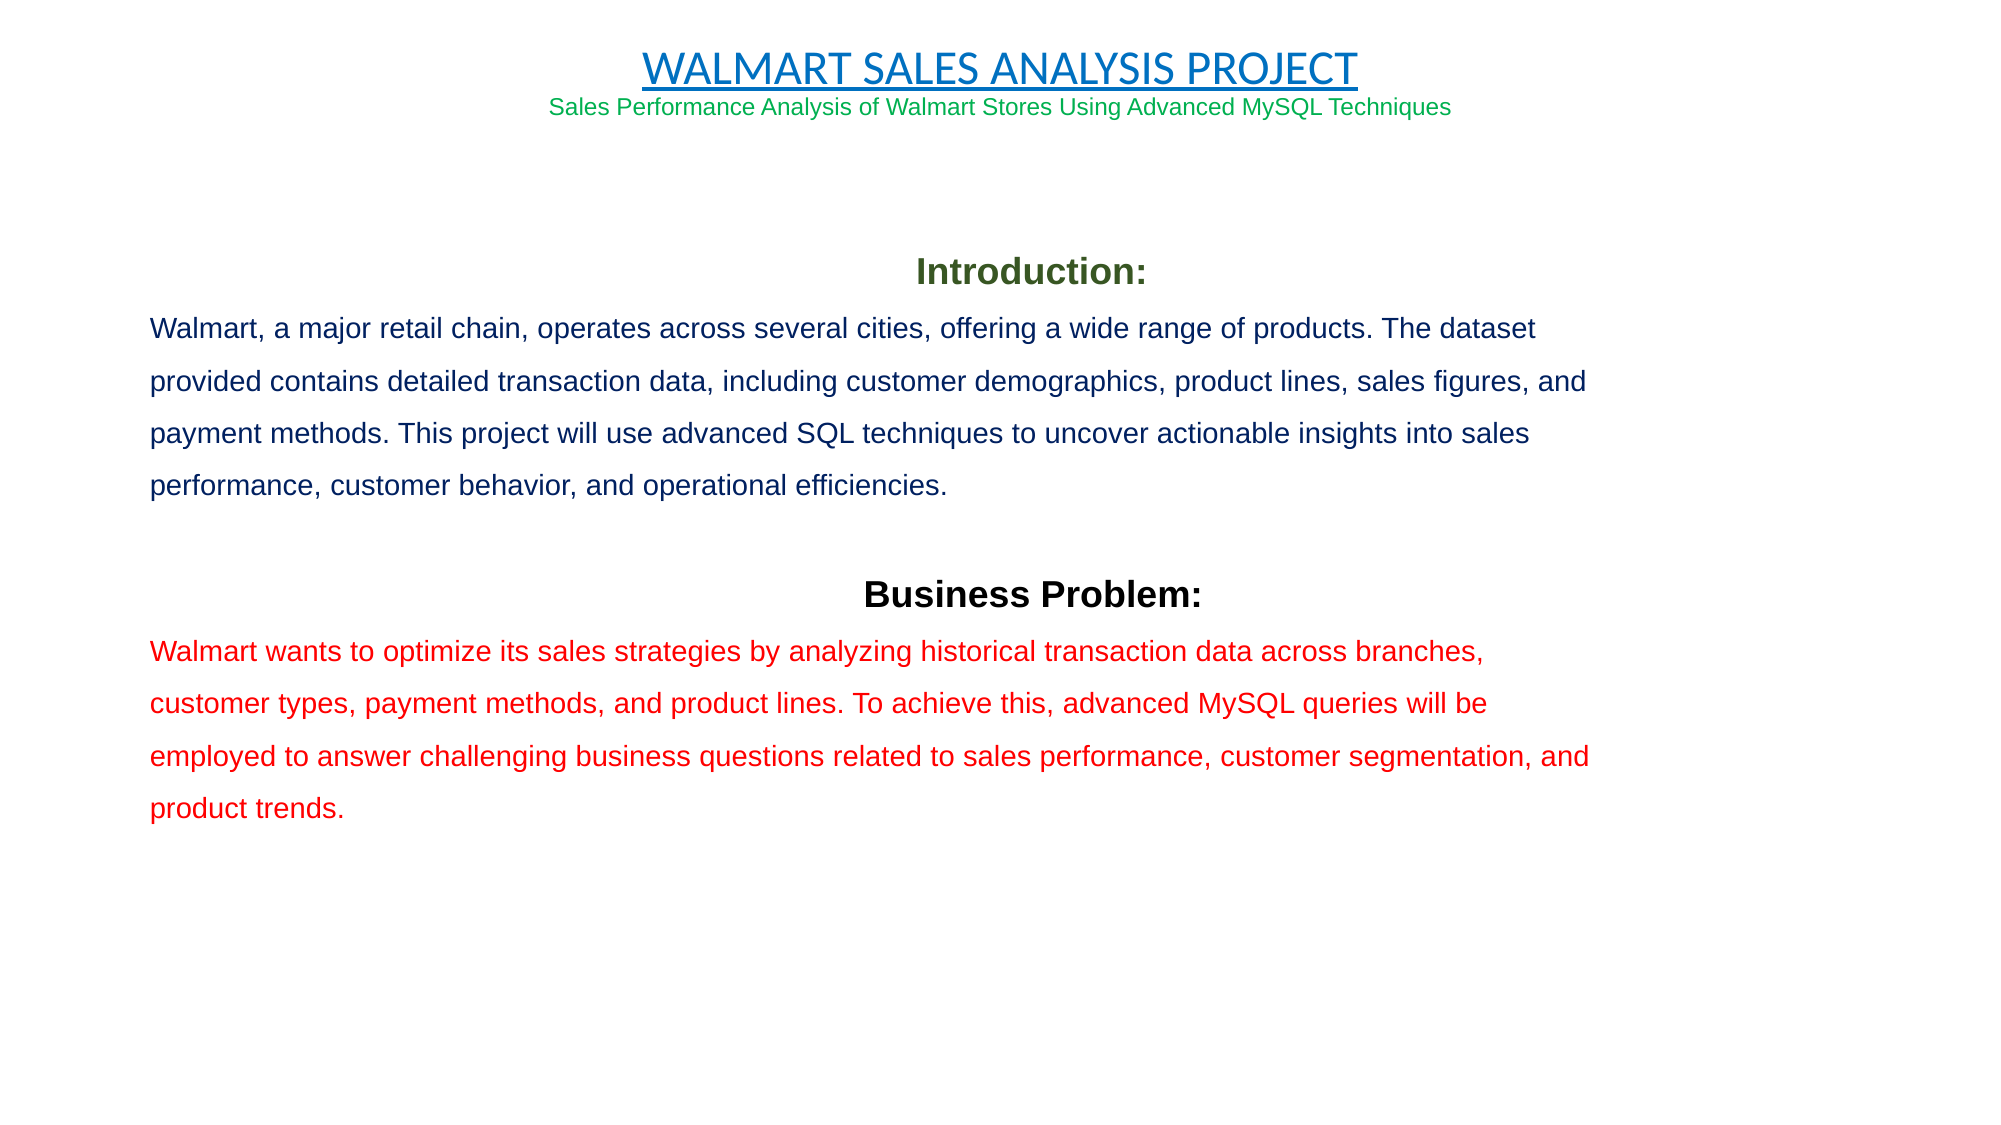

# WALMART SALES ANALYSIS PROJECT Sales Performance Analysis of Walmart Stores Using Advanced MySQL Techniques
                                                                         Introduction:
Walmart, a major retail chain, operates across several cities, offering a wide range of products. The dataset
provided contains detailed transaction data, including customer demographics, product lines, sales figures, and
payment methods. This project will use advanced SQL techniques to uncover actionable insights into sales
performance, customer behavior, and operational efficiencies.

                                                                    Business Problem:
Walmart wants to optimize its sales strategies by analyzing historical transaction data across branches,
customer types, payment methods, and product lines. To achieve this, advanced MySQL queries will be
employed to answer challenging business questions related to sales performance, customer segmentation, and
product trends.